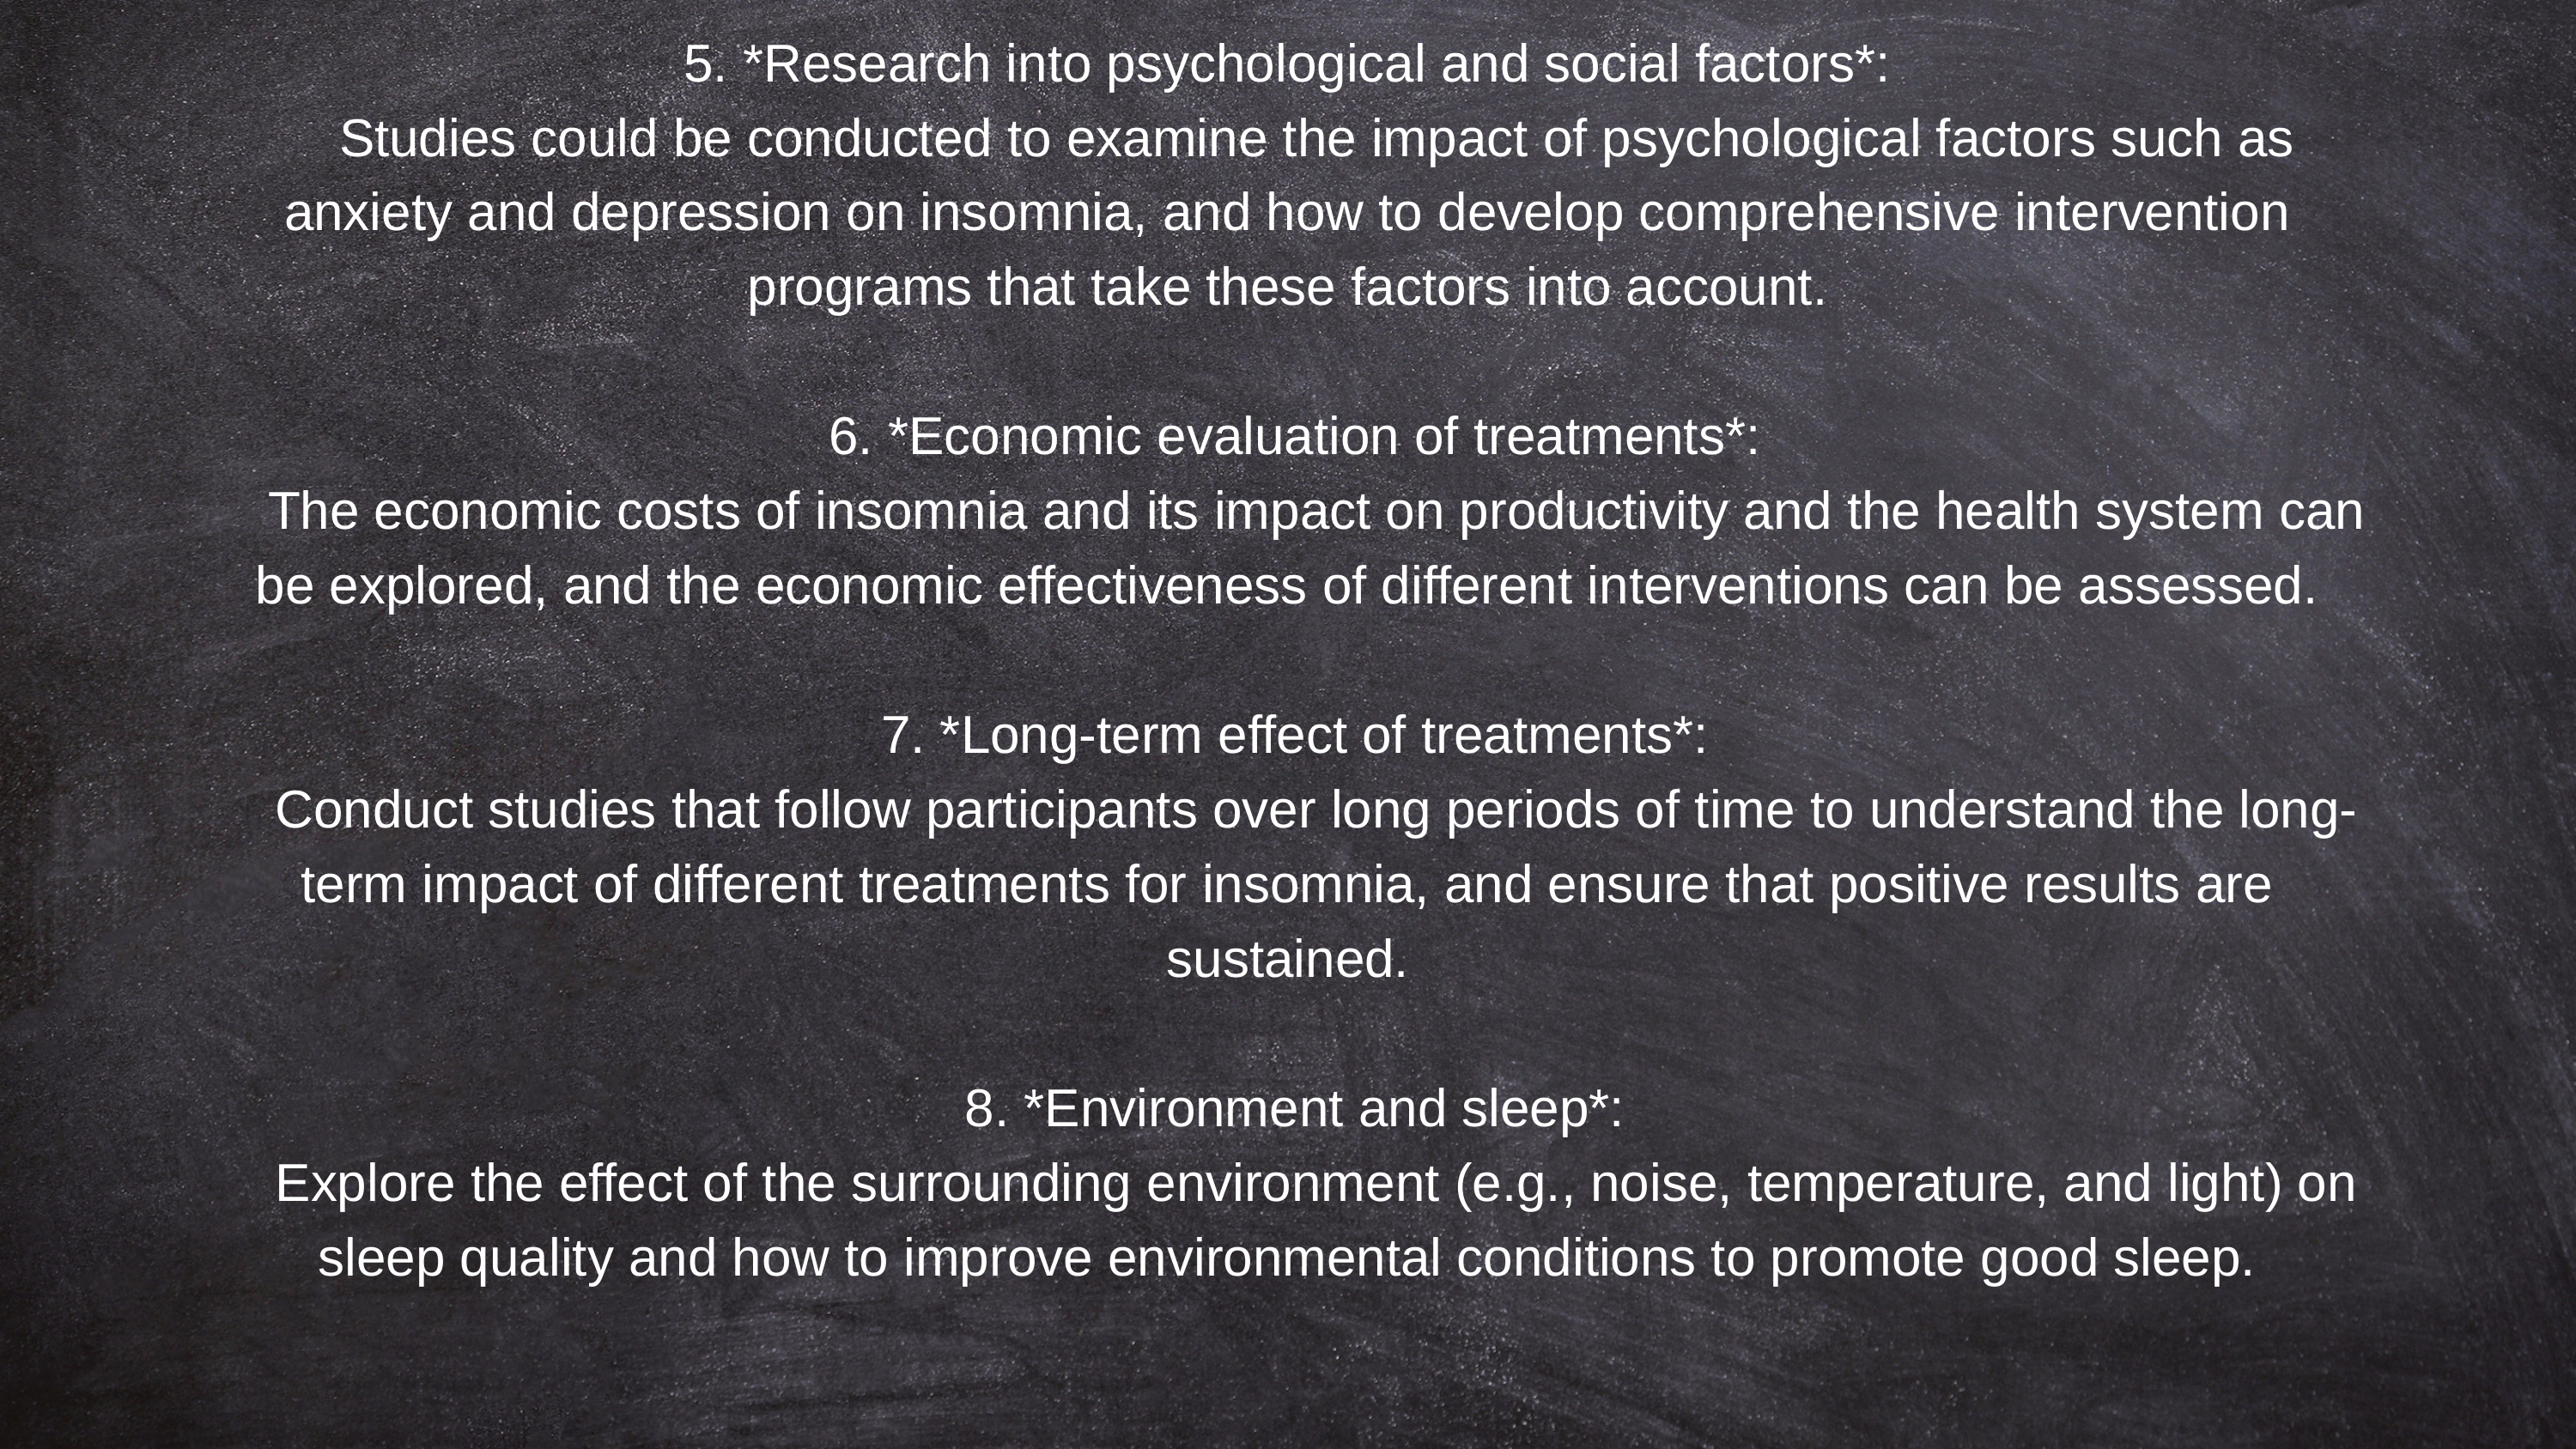

5. *Research into psychological and social factors*:
    Studies could be conducted to examine the impact of psychological factors such as anxiety and depression on insomnia, and how to develop comprehensive intervention programs that take these factors into account.

 6. *Economic evaluation of treatments*:
    The economic costs of insomnia and its impact on productivity and the health system can be explored, and the economic effectiveness of different interventions can be assessed.

 7. *Long-term effect of treatments*:
    Conduct studies that follow participants over long periods of time to understand the long-term impact of different treatments for insomnia, and ensure that positive results are sustained.

 8. *Environment and sleep*:
    Explore the effect of the surrounding environment (e.g., noise, temperature, and light) on sleep quality and how to improve environmental conditions to promote good sleep.